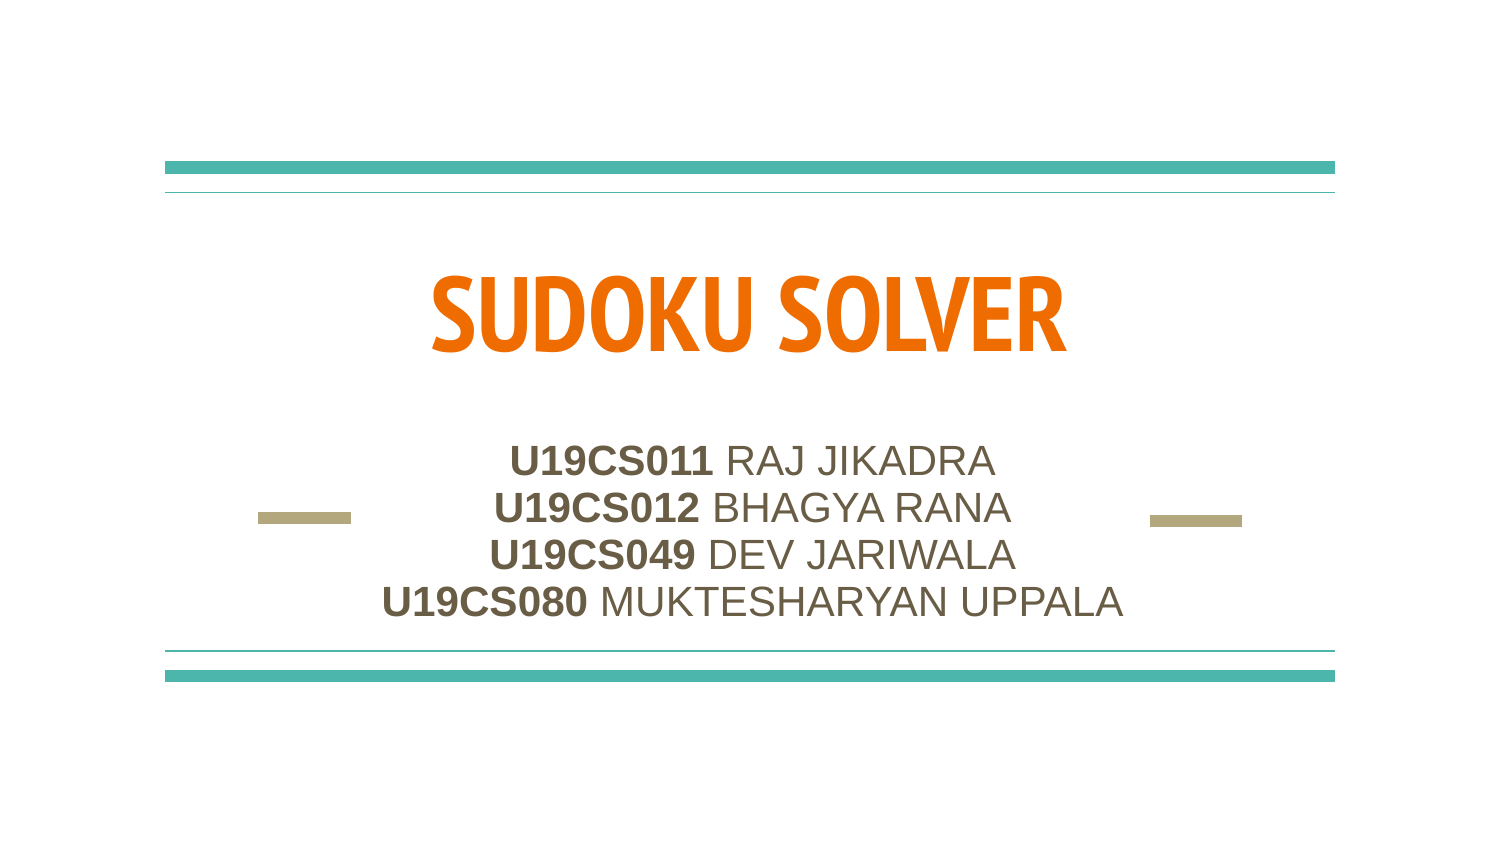

# SUDOKU SOLVER
U19CS011 RAJ JIKADRA
U19CS012 BHAGYA RANA
U19CS049 DEV JARIWALA
U19CS080 MUKTESHARYAN UPPALA